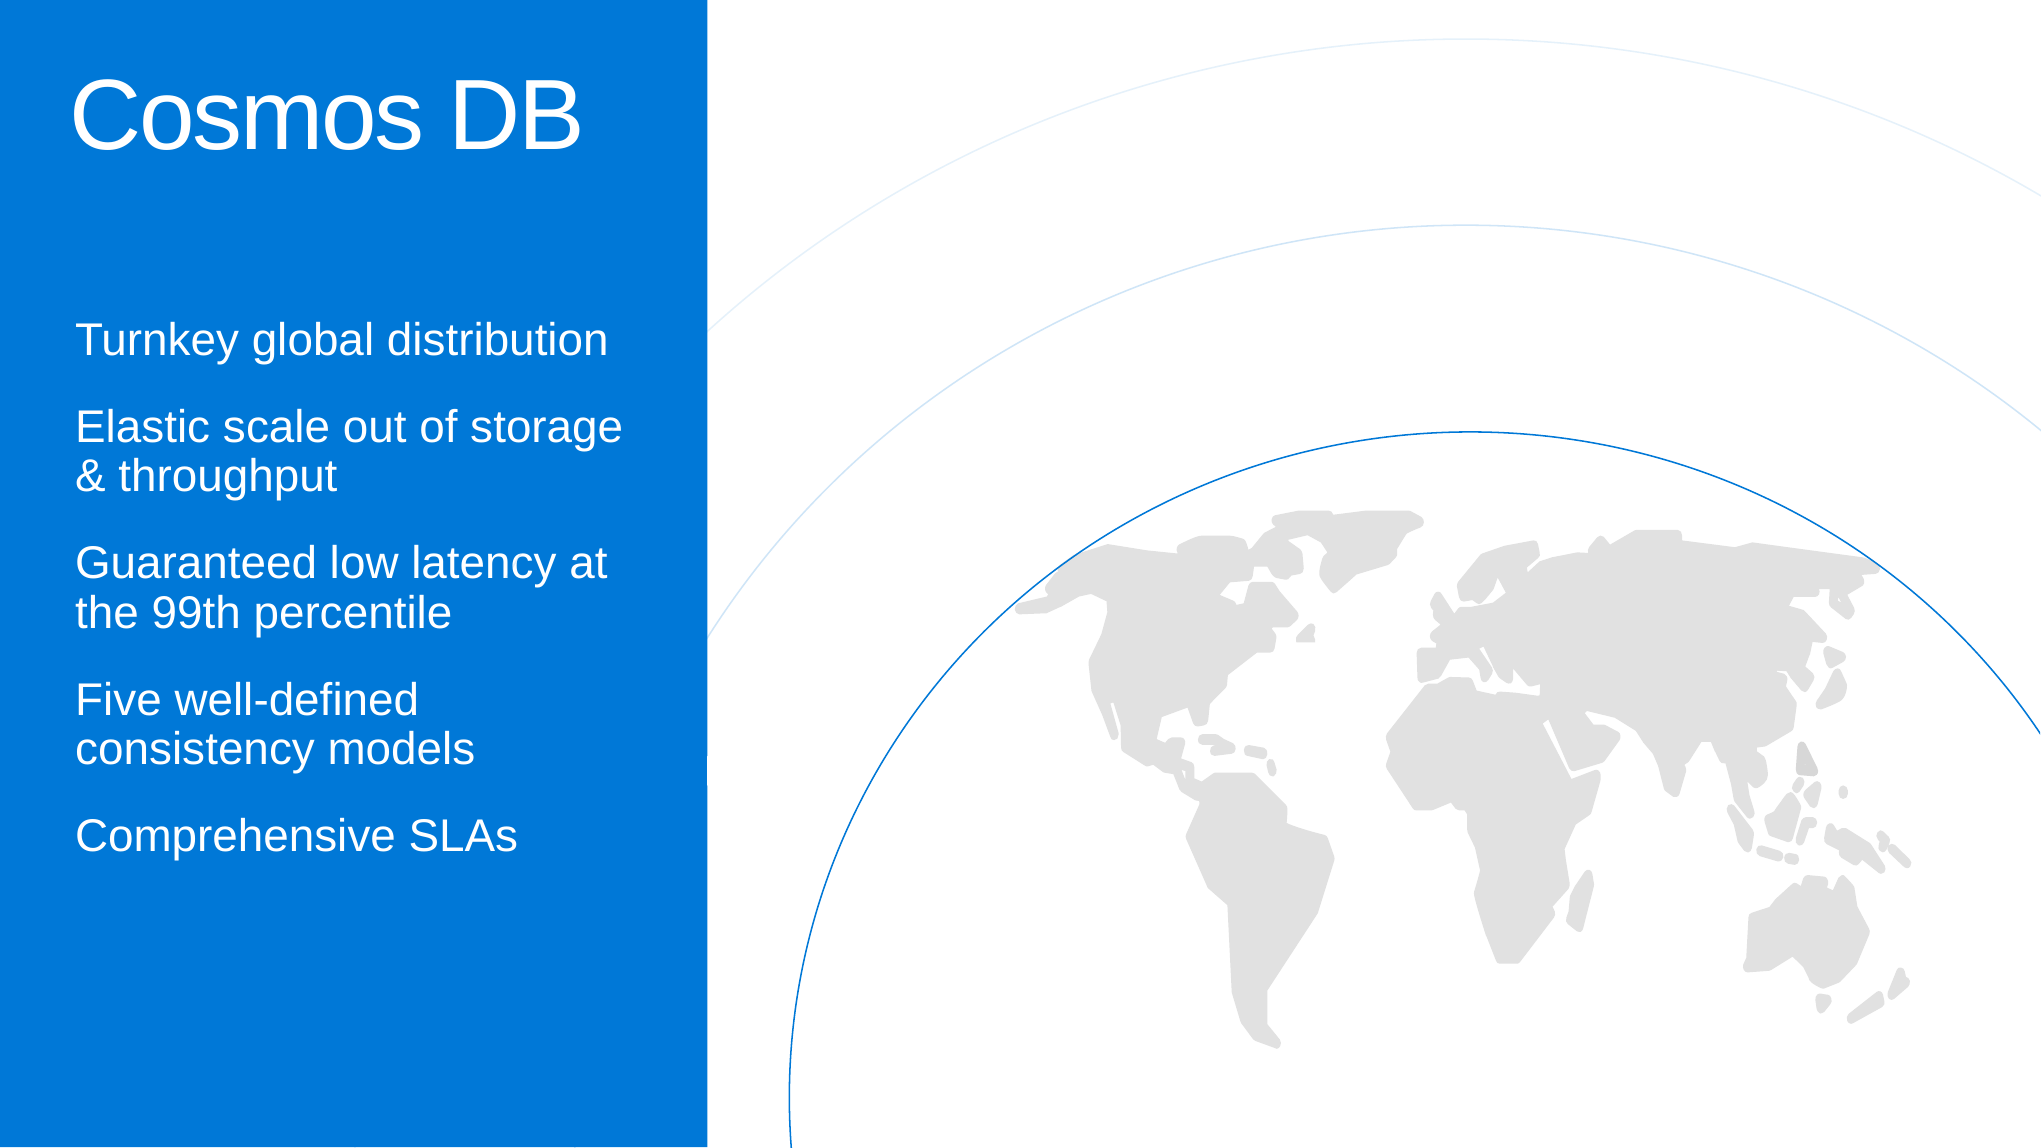

Cosmos DB
Turnkey global distribution
Elastic scale out of storage & throughput
Guaranteed low latency at the 99th percentile
Five well-defined consistency models
Comprehensive SLAs